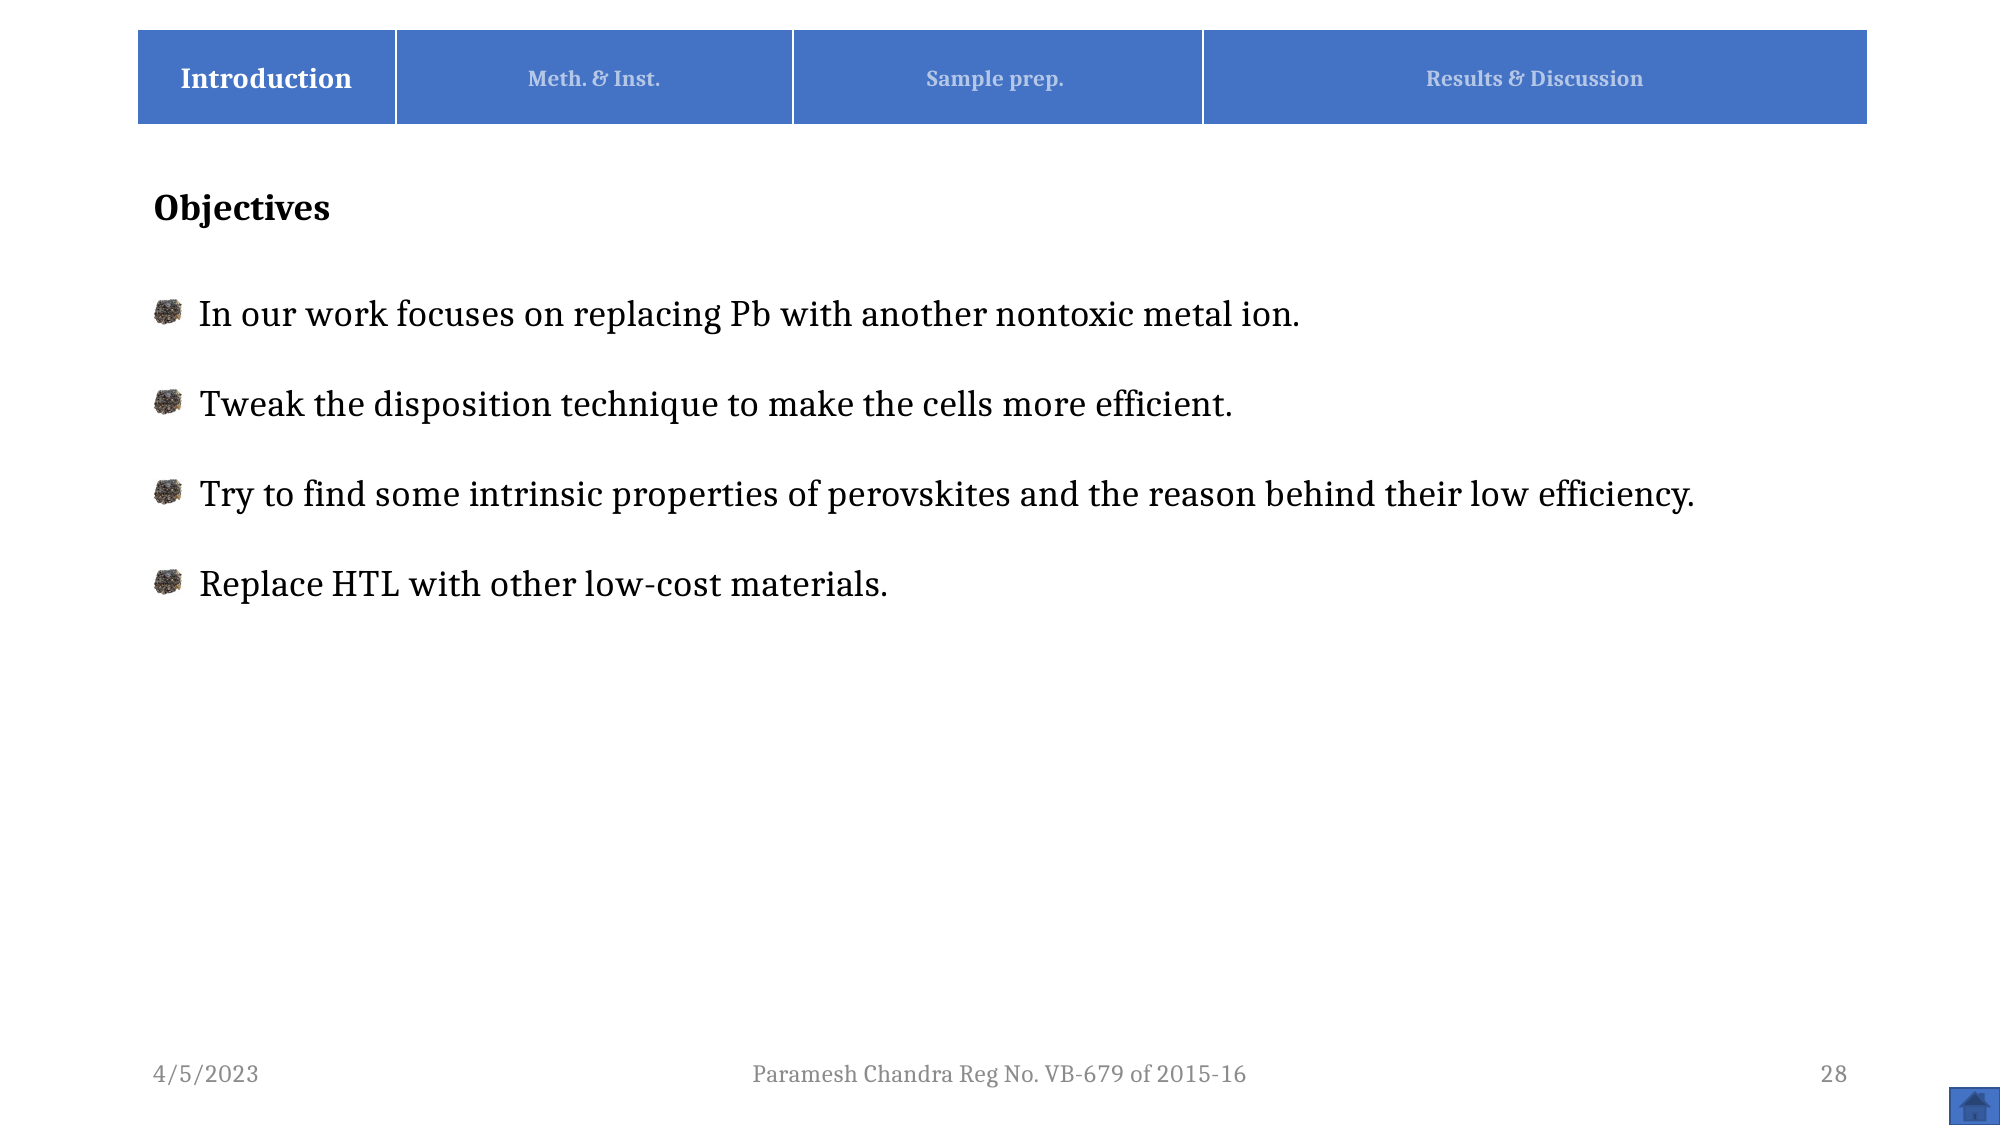

| Introduction | Meth. & Inst. | Sample prep. | Results & Discussion |
| --- | --- | --- | --- |
Objectives
In our work focuses on replacing Pb with another nontoxic metal ion.
Tweak the disposition technique to make the cells more efficient.
Try to find some intrinsic properties of perovskites and the reason behind their low efficiency.
Replace HTL with other low-cost materials.
4/5/2023
Paramesh Chandra Reg No. VB-679 of 2015-16
28